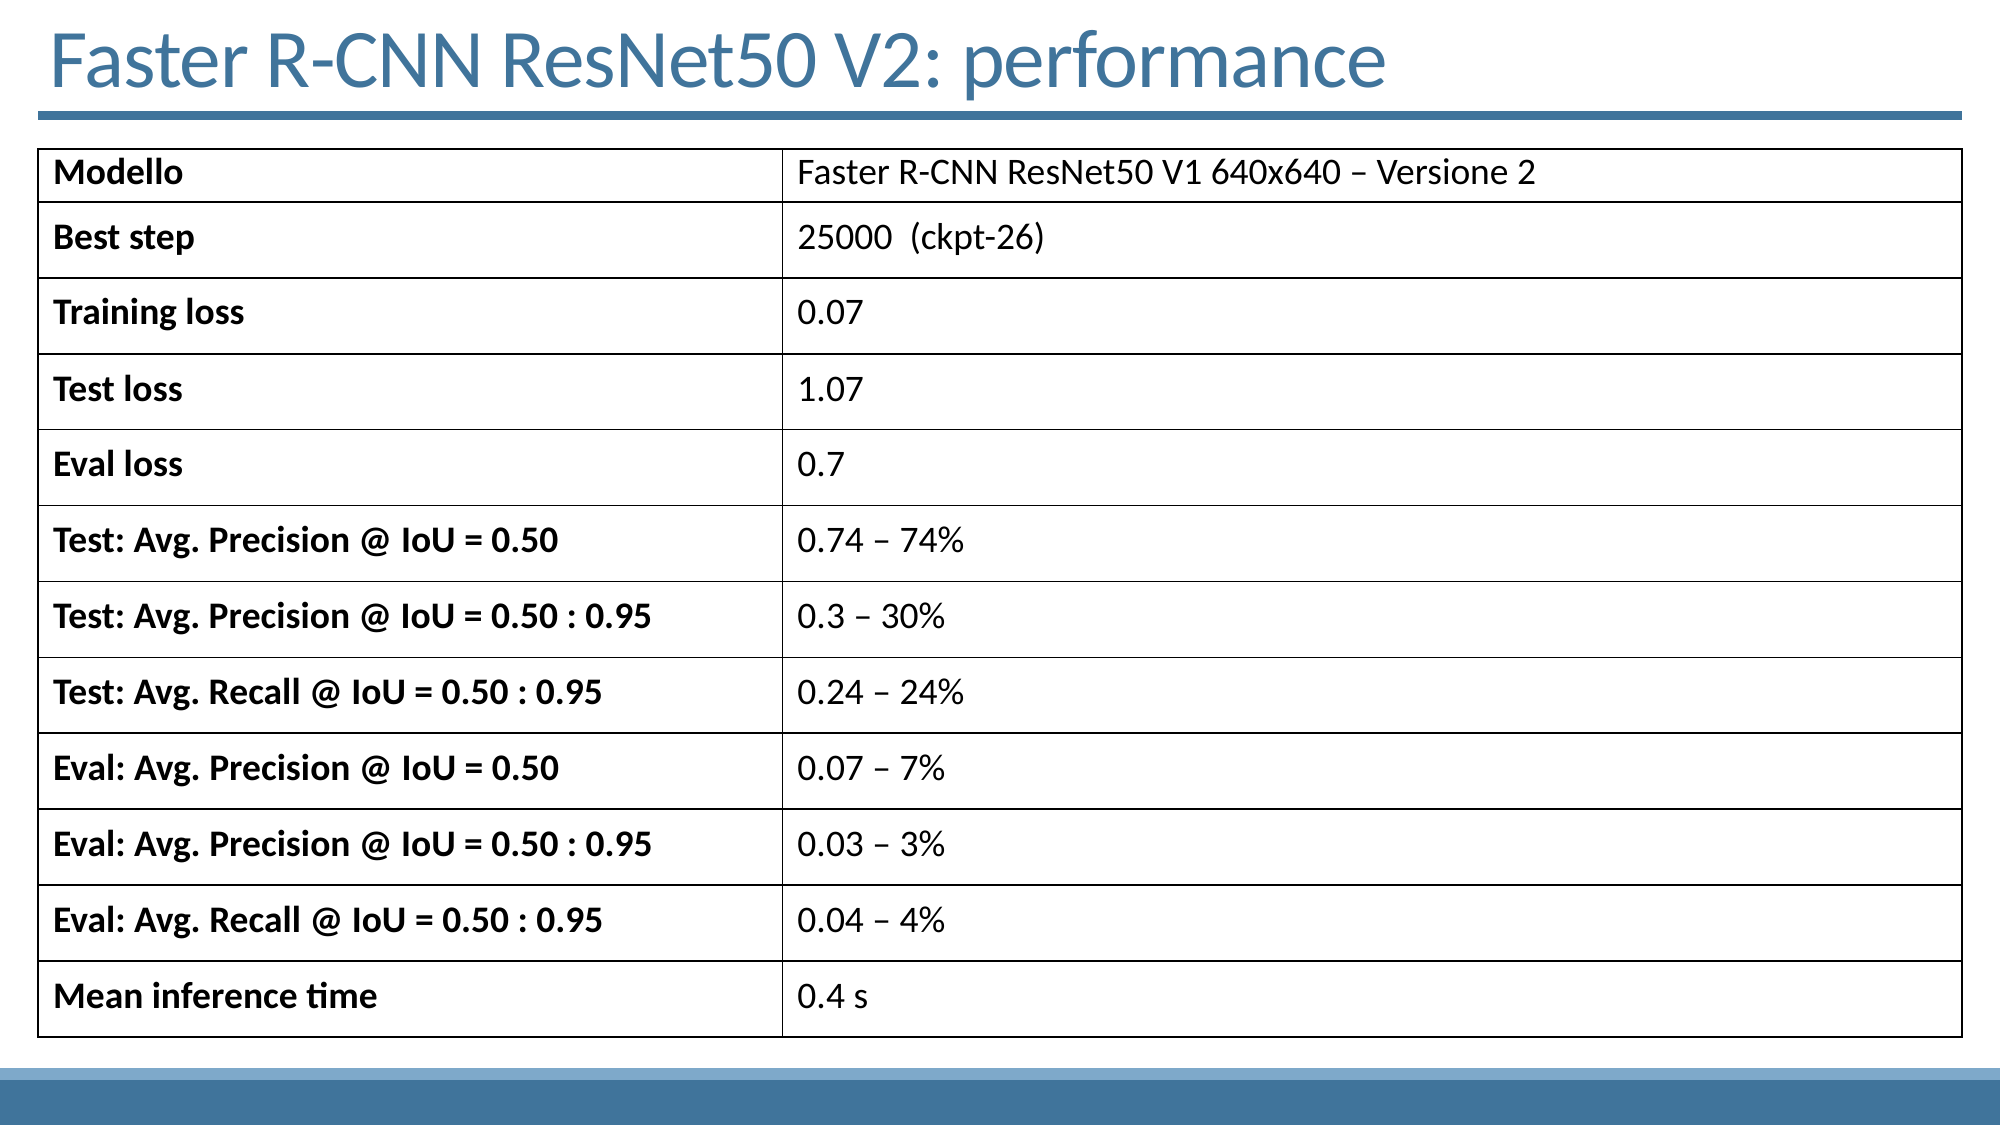

Faster R-CNN ResNet50 V2: performance
| Modello | Faster R-CNN ResNet50 V1 640x640 – Versione 2 |
| --- | --- |
| Best step | 25000 (ckpt-26) |
| Training loss | 0.07 |
| Test loss | 1.07 |
| Eval loss | 0.7 |
| Test: Avg. Precision @ IoU = 0.50 | 0.74 – 74% |
| Test: Avg. Precision @ IoU = 0.50 : 0.95 | 0.3 – 30% |
| Test: Avg. Recall @ IoU = 0.50 : 0.95 | 0.24 – 24% |
| Eval: Avg. Precision @ IoU = 0.50 | 0.07 – 7% |
| Eval: Avg. Precision @ IoU = 0.50 : 0.95 | 0.03 – 3% |
| Eval: Avg. Recall @ IoU = 0.50 : 0.95 | 0.04 – 4% |
| Mean inference time | 0.4 s |